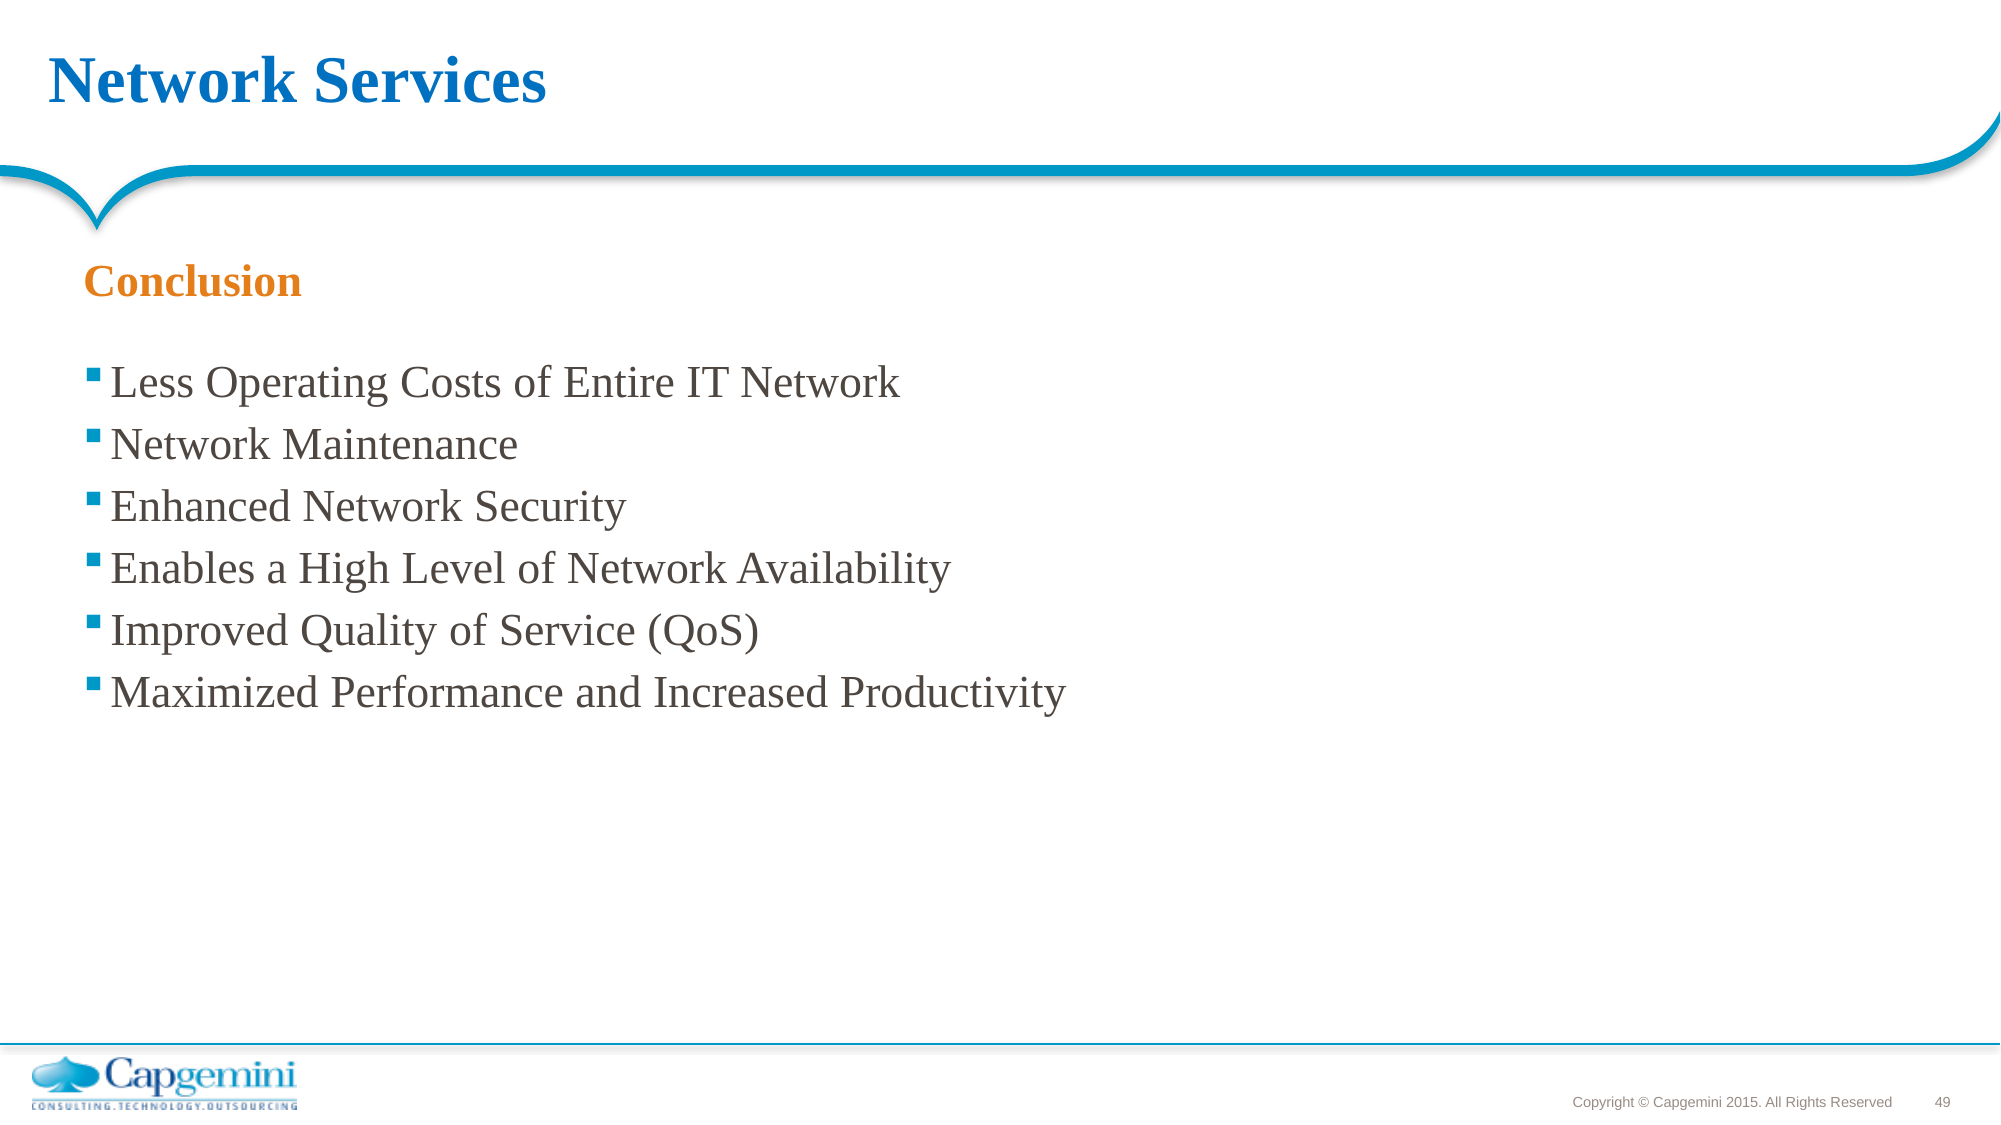

# Network Services
Conclusion
Less Operating Costs of Entire IT Network
Network Maintenance
Enhanced Network Security
Enables a High Level of Network Availability
Improved Quality of Service (QoS)
Maximized Performance and Increased Productivity